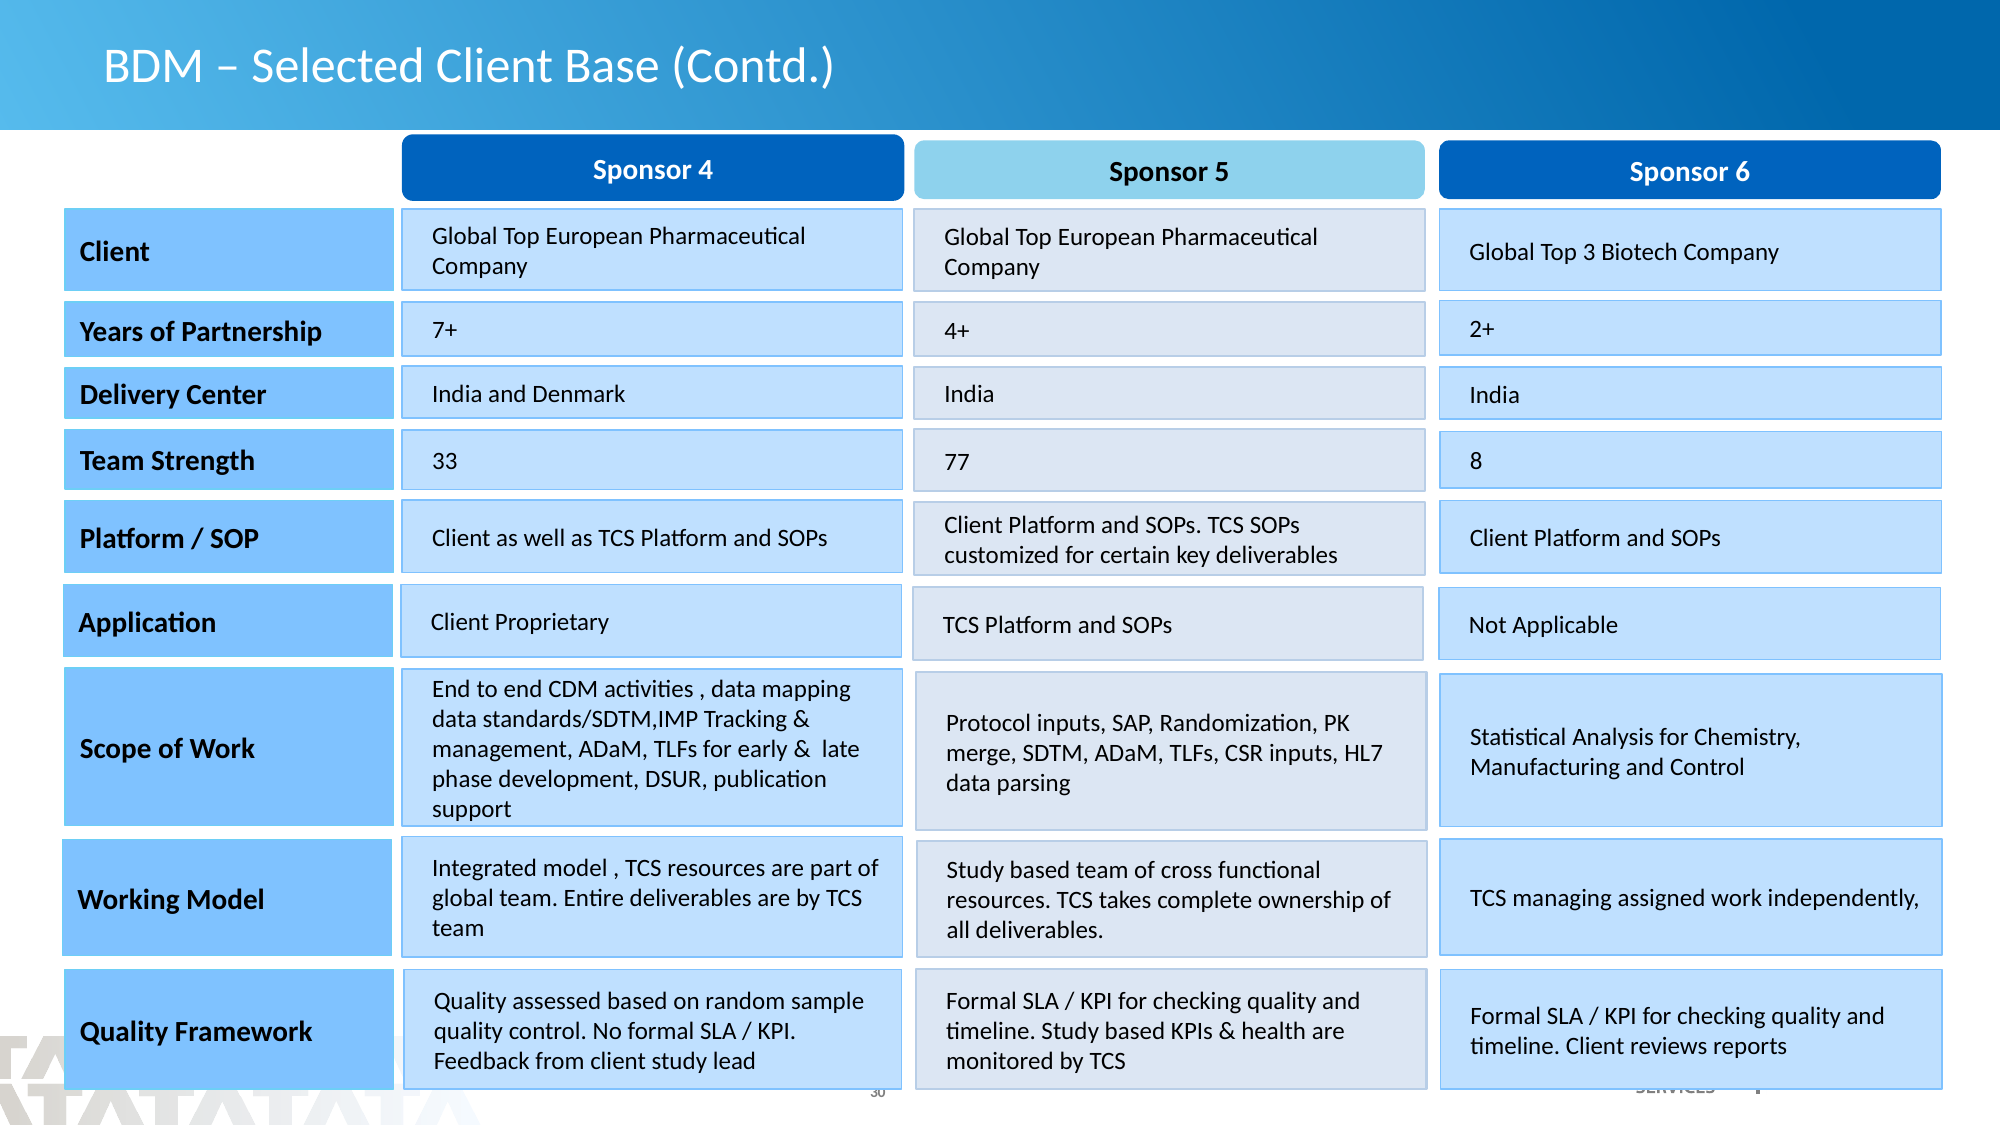

# BDM – Selected Client Base (Contd.)
Sponsor 4
Sponsor 5
Sponsor 6
Client
Global Top European Pharmaceutical Company
Global Top European Pharmaceutical Company
Global Top 3 Biotech Company
2+
7+
4+
Years of Partnership
India and Denmark
India
India
Delivery Center
77
Team Strength
33
8
Client as well as TCS Platform and SOPs
Platform / SOP
Client Platform and SOPs
Client Platform and SOPs. TCS SOPs customized for certain key deliverables
Application
Client Proprietary
Not Applicable
TCS Platform and SOPs
Scope of Work
End to end CDM activities , data mapping data standards/SDTM,IMP Tracking & management, ADaM, TLFs for early &  late phase development, DSUR, publication support
Protocol inputs, SAP, Randomization, PK merge, SDTM, ADaM, TLFs, CSR inputs, HL7 data parsing
Statistical Analysis for Chemistry, Manufacturing and Control
Integrated model , TCS resources are part of global team. Entire deliverables are by TCS team
TCS managing assigned work independently,
Working Model
Study based team of cross functional resources. TCS takes complete ownership of all deliverables.
Quality Framework
Quality assessed based on random sample quality control. No formal SLA / KPI. Feedback from client study lead
Formal SLA / KPI for checking quality and timeline. Study based KPIs & health are monitored by TCS
Formal SLA / KPI for checking quality and timeline. Client reviews reports